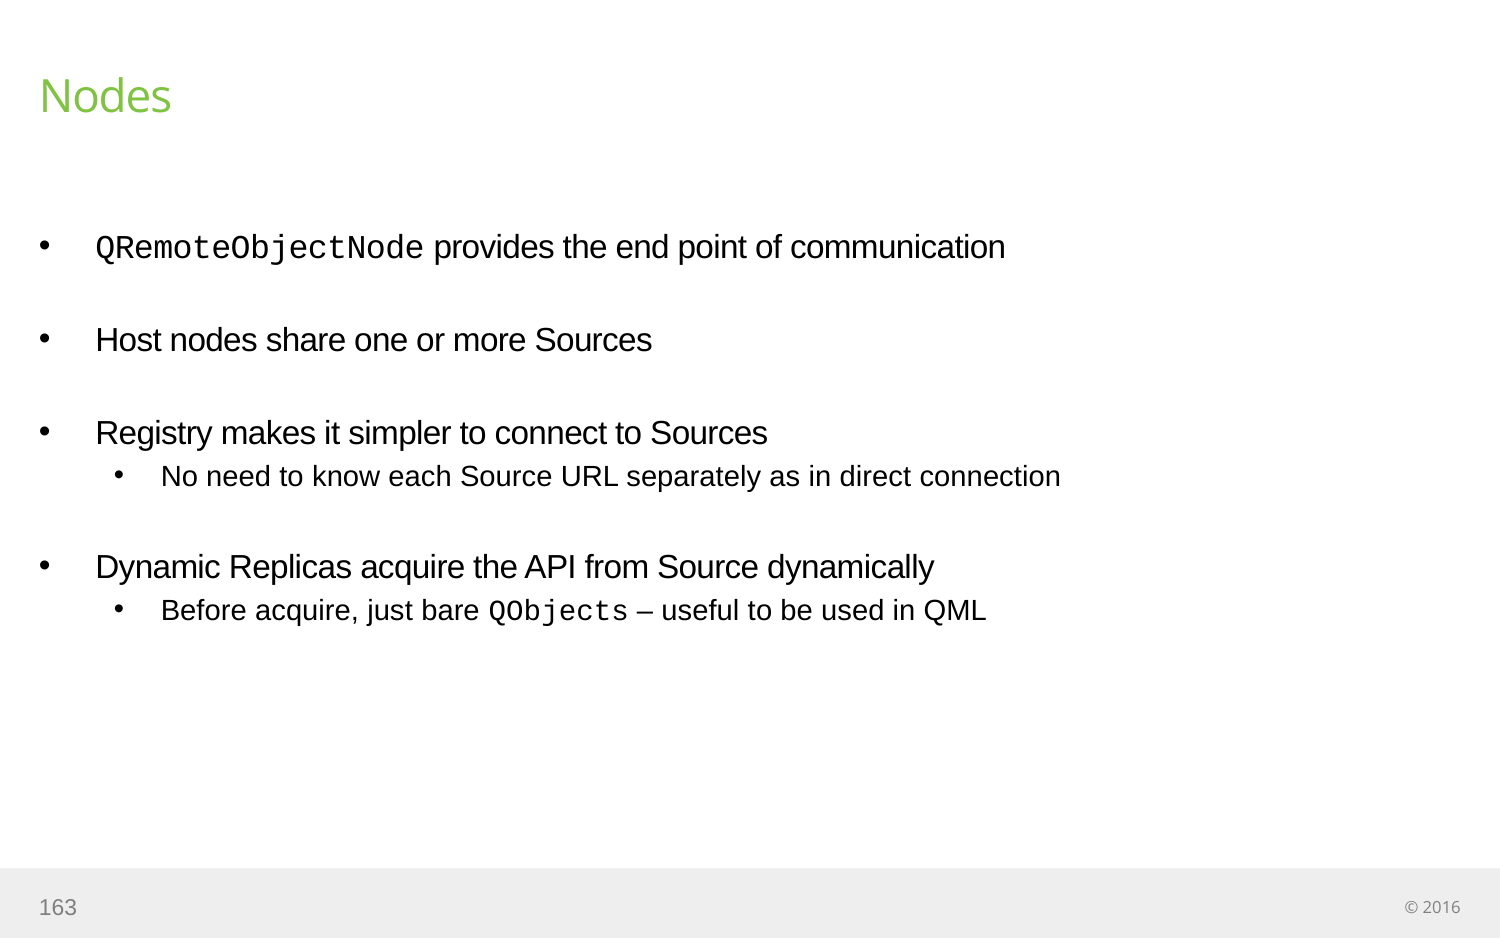

# Nodes
QRemoteObjectNode provides the end point of communication

Host nodes share one or more Sources

Registry makes it simpler to connect to Sources
No need to know each Source URL separately as in direct connection

Dynamic Replicas acquire the API from Source dynamically
Before acquire, just bare QObjects – useful to be used in QML

163
© 2016